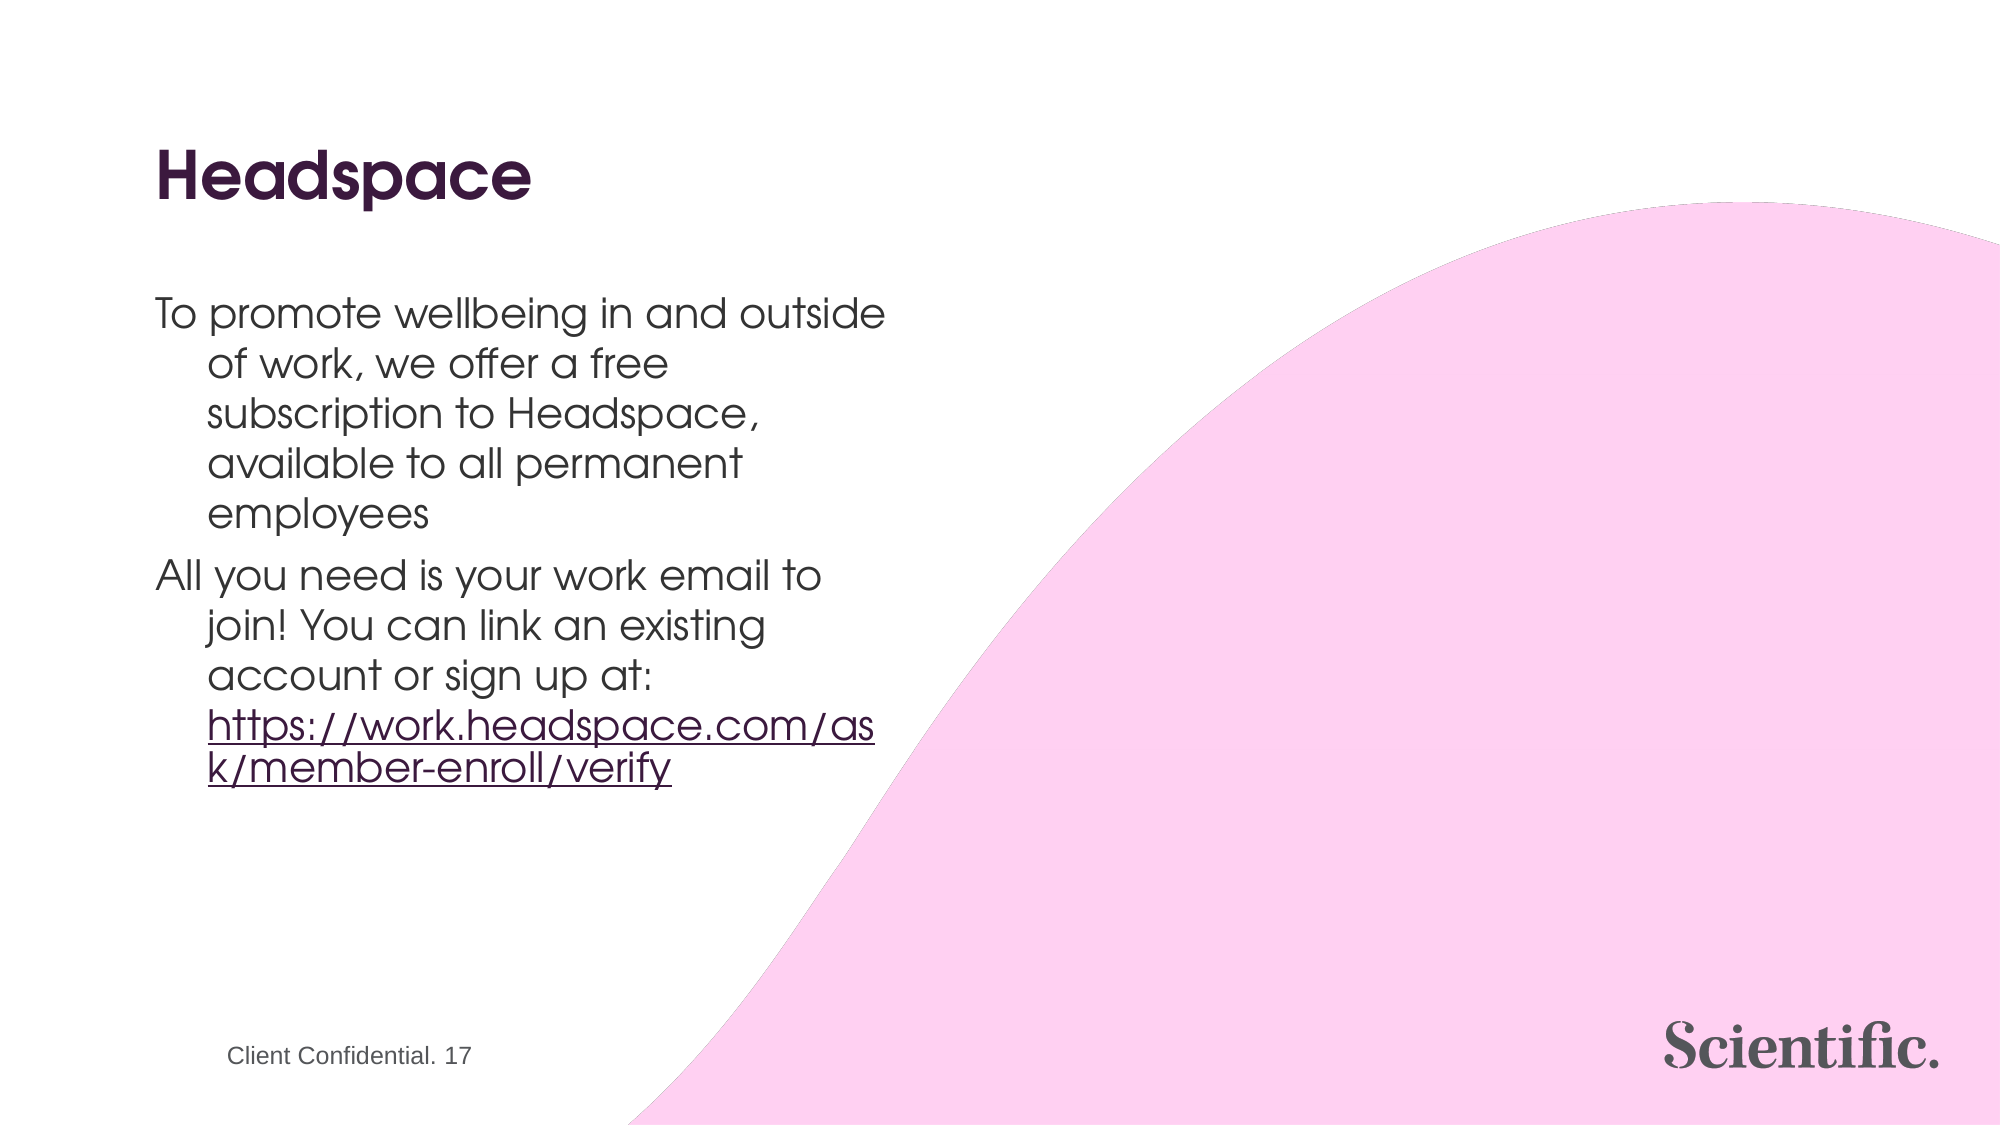

# Headspace
To promote wellbeing in and outside of work, we offer a free subscription to Headspace, available to all permanent employees
All you need is your work email to join! You can link an existing account or sign up at: https://work.headspace.com/ask/member-enroll/verify
Client Confidential. 17